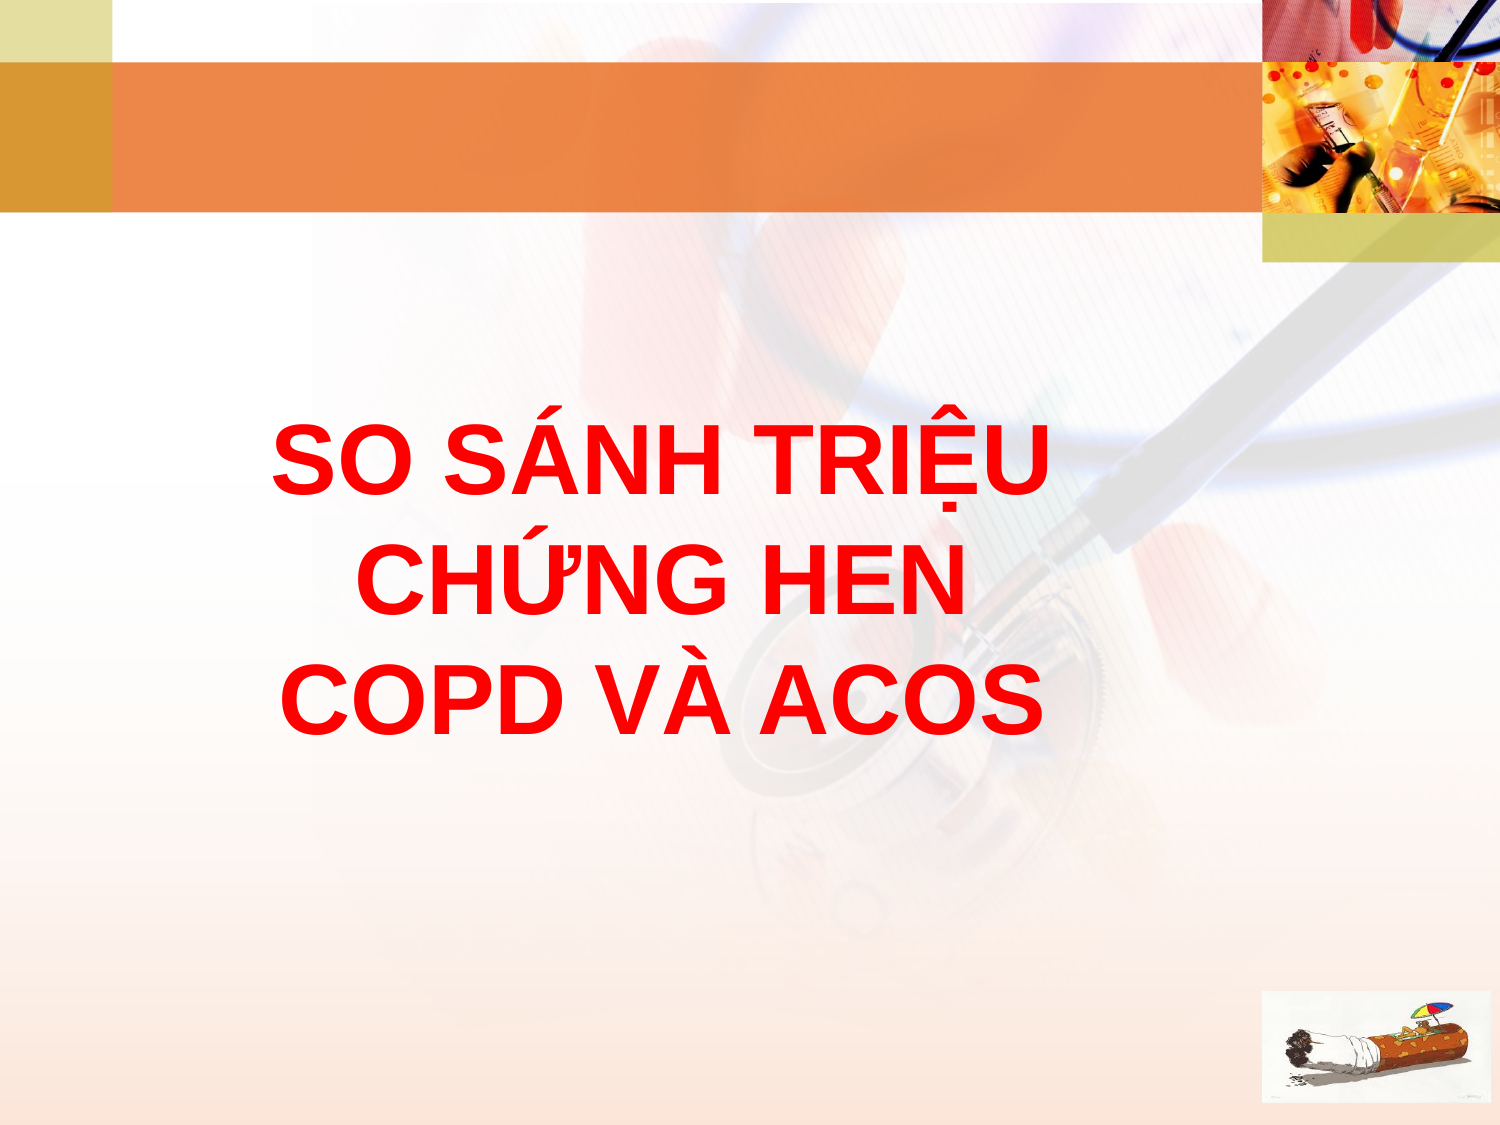

SO SÁNH TRIỆU CHỨNG HEN COPD VÀ ACOS